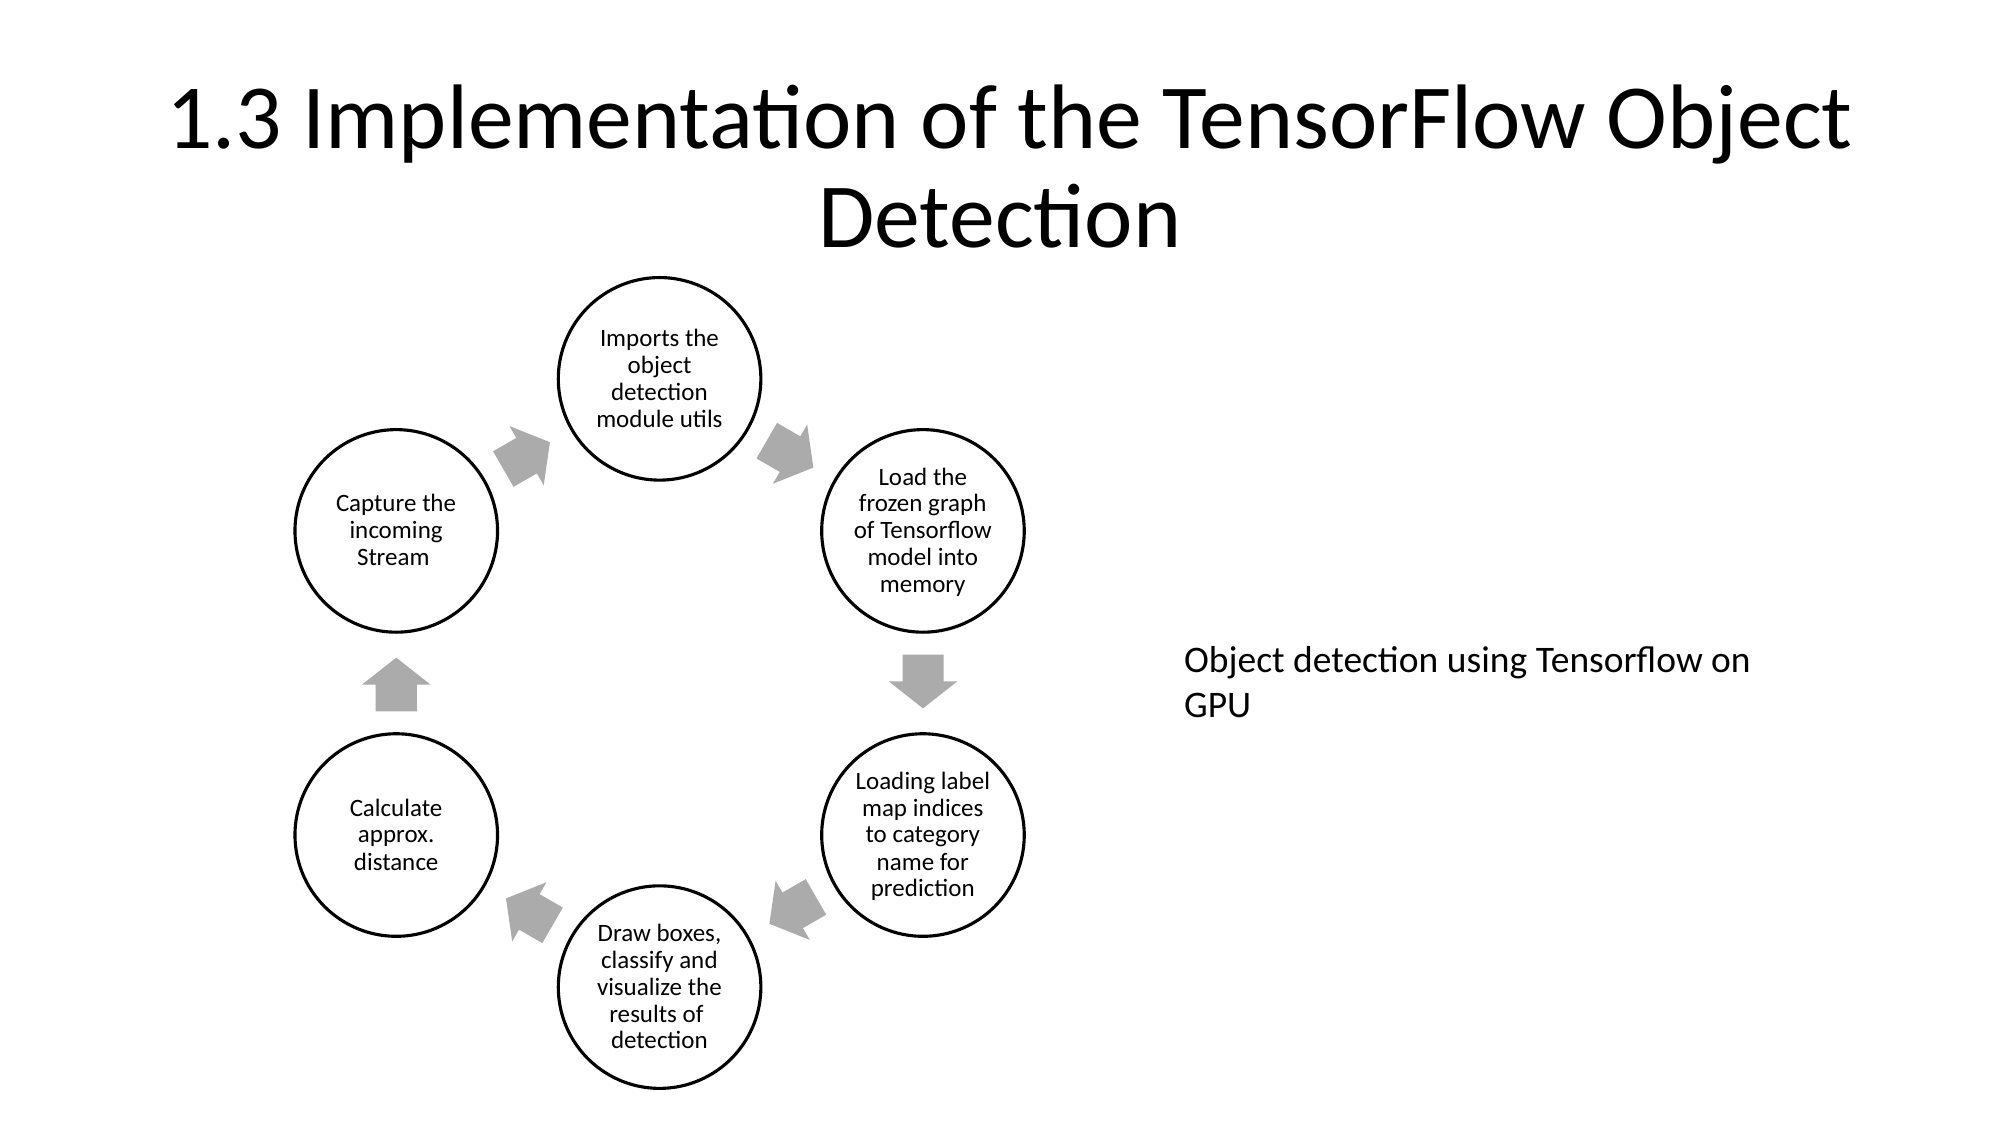

# 1.3 Implementation of the TensorFlow Object Detection
Imports the object detection module utils

Load the frozen graph of Tensorflow model into memory

Loading label map indices to category name for prediction

Draw boxes, classify and visualize the results of  detection

Calculate approx. distance

Capture the incoming Stream

Object detection using Tensorflow on GPU